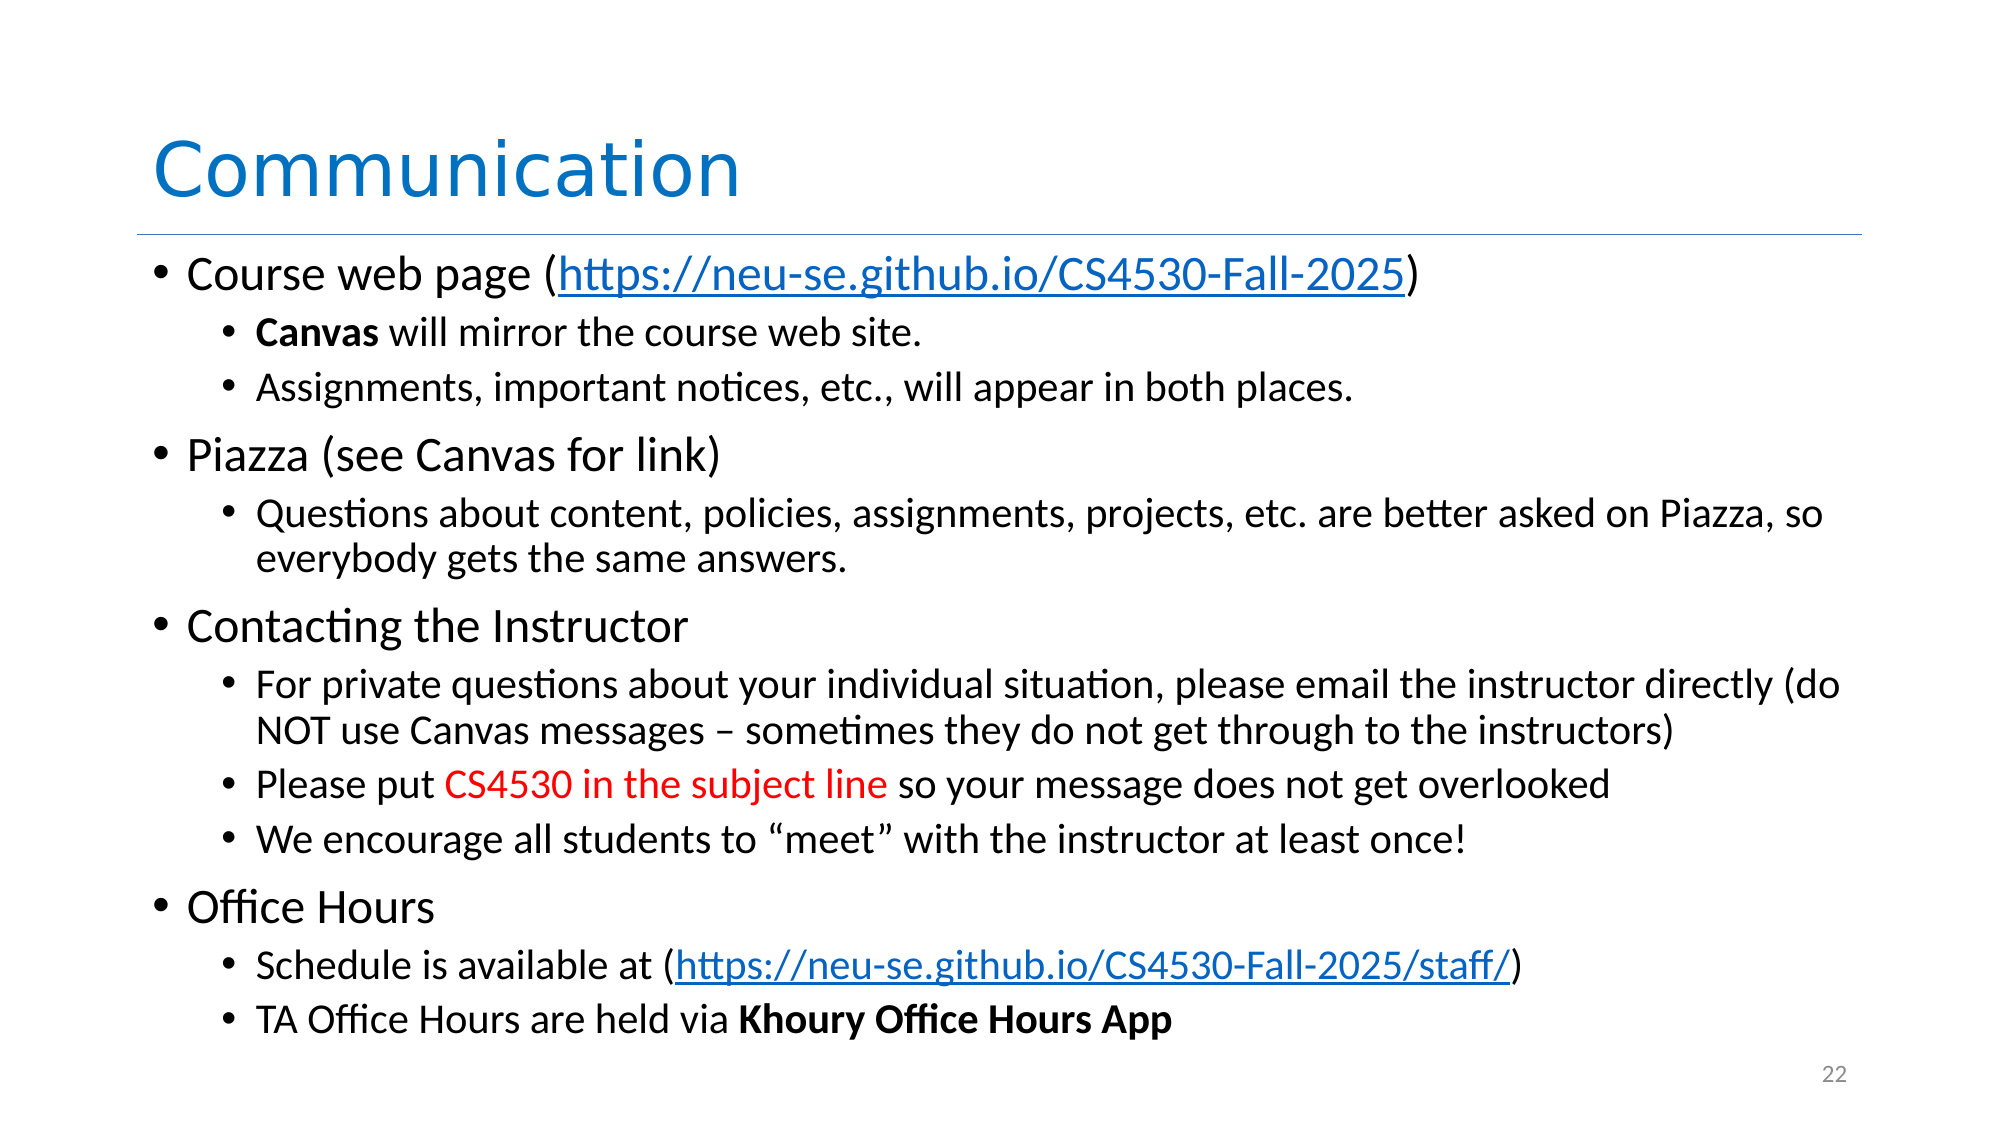

# Communication
Course web page (https://neu-se.github.io/CS4530-Fall-2025)
Canvas will mirror the course web site.
Assignments, important notices, etc., will appear in both places.
Piazza (see Canvas for link)
Questions about content, policies, assignments, projects, etc. are better asked on Piazza, so everybody gets the same answers.
Contacting the Instructor
For private questions about your individual situation, please email the instructor directly (do NOT use Canvas messages – sometimes they do not get through to the instructors)
Please put CS4530 in the subject line so your message does not get overlooked
We encourage all students to “meet” with the instructor at least once!
Office Hours
Schedule is available at (https://neu-se.github.io/CS4530-Fall-2025/staff/)
TA Office Hours are held via Khoury Office Hours App
22